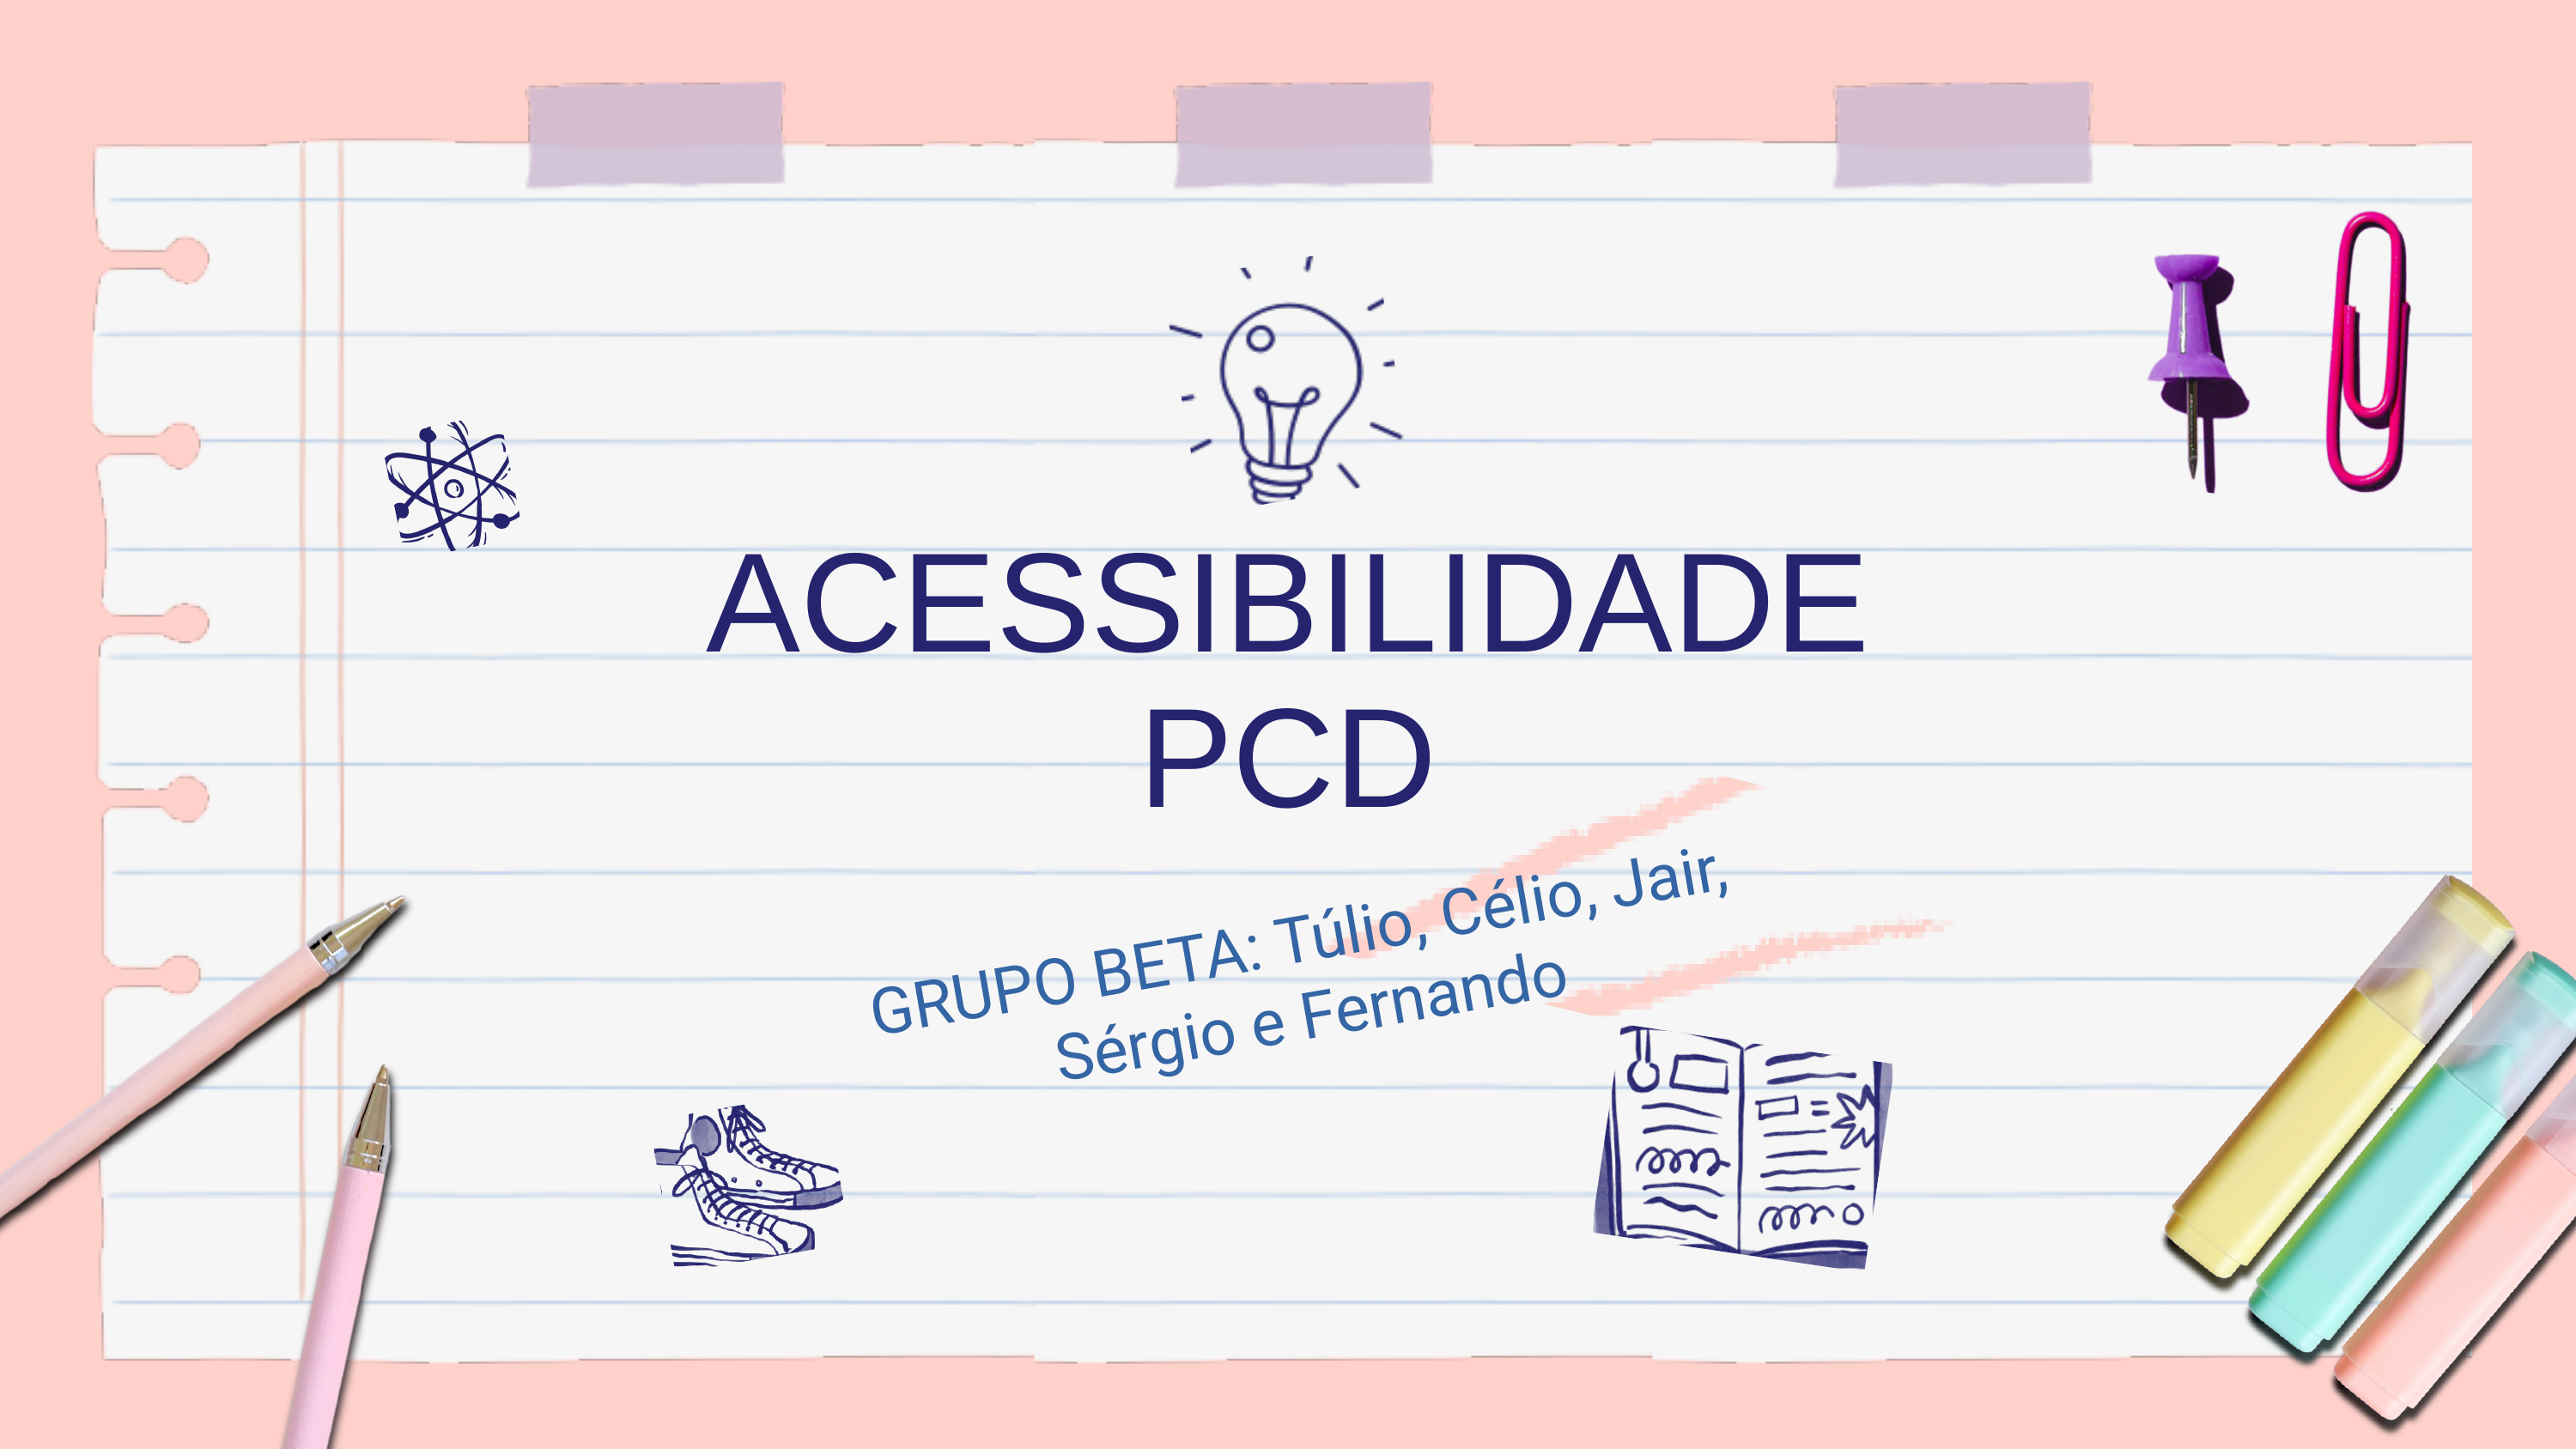

ACESSIBILIDADE PCD

GRUPO BETA: Túlio, Célio, Jair, Sérgio e Fernando